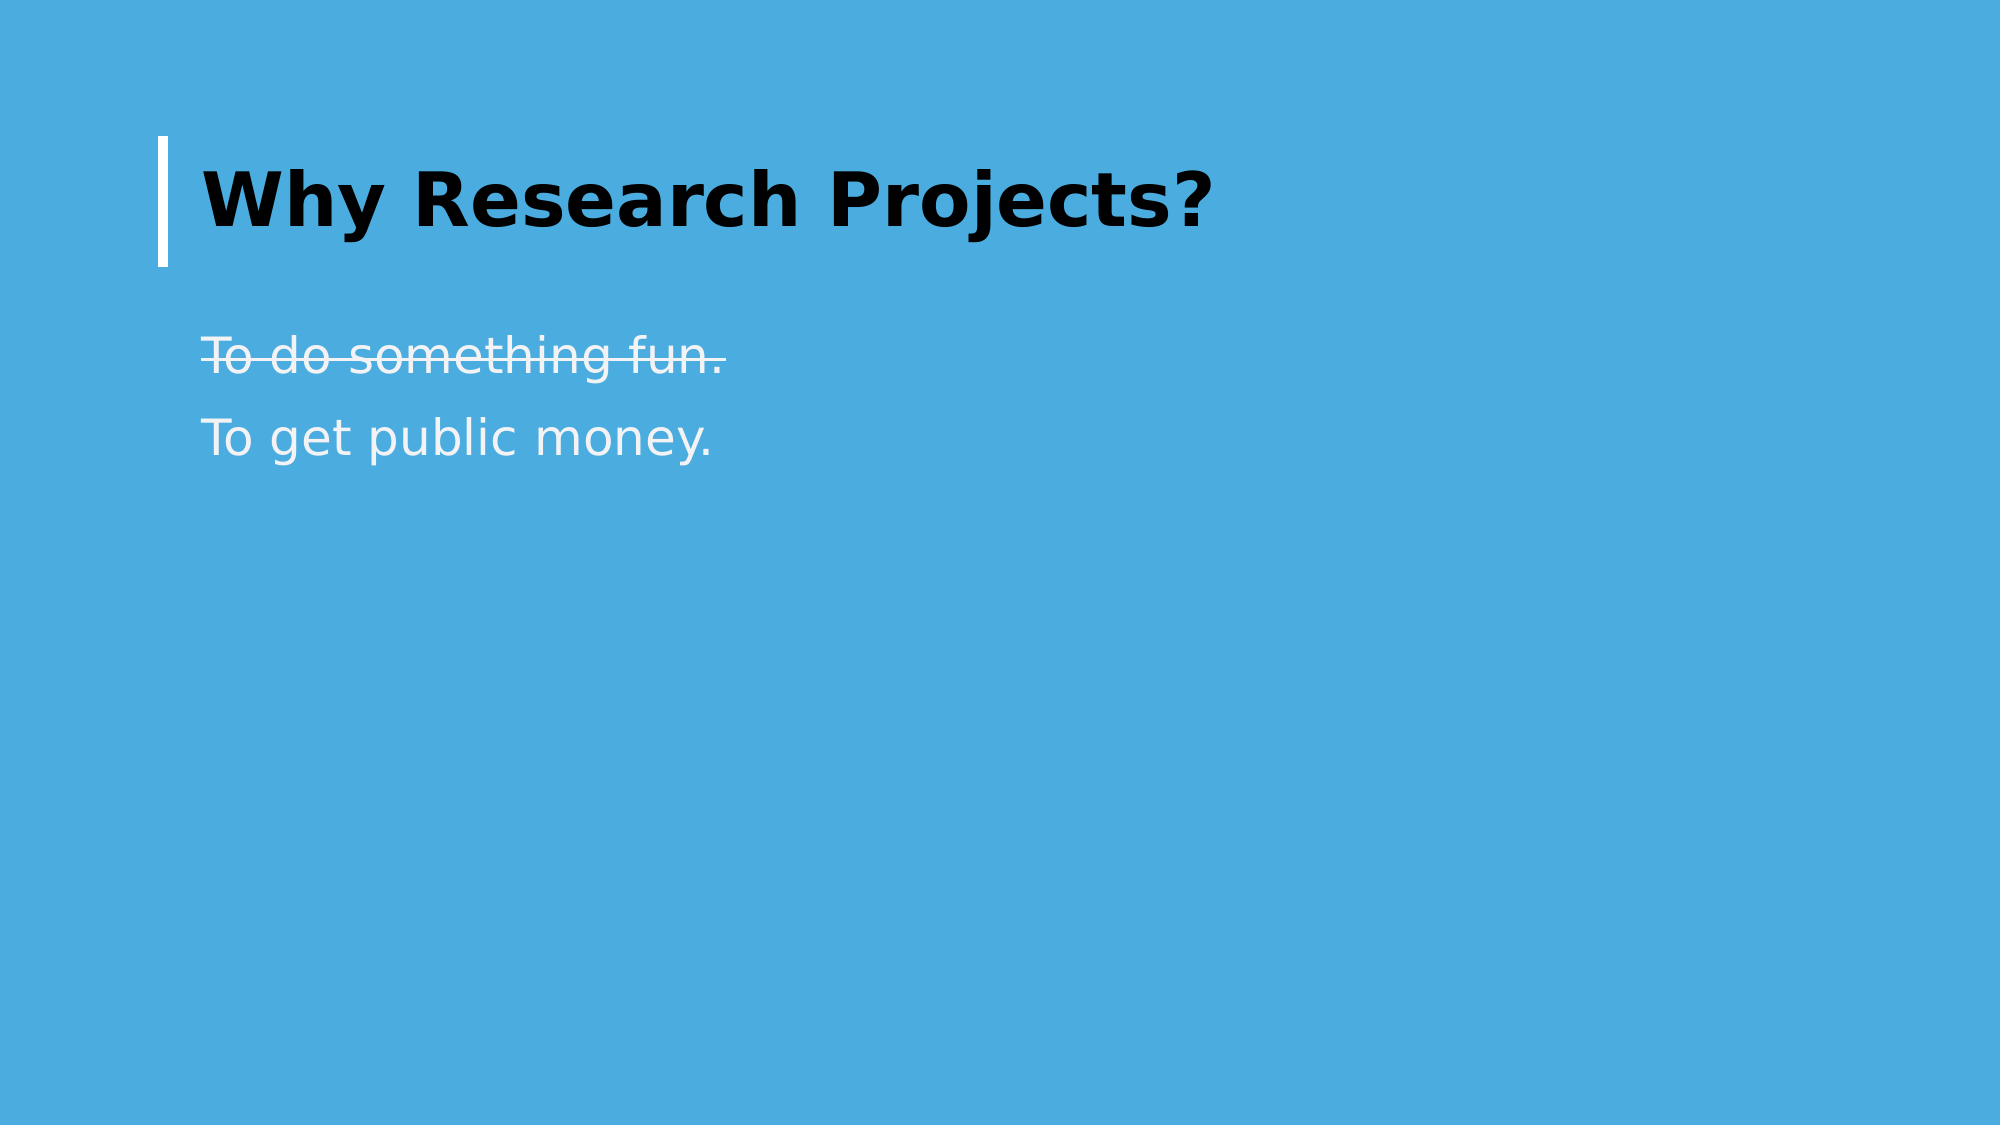

# Why Research Projects?
To do something fun.
To get public money.